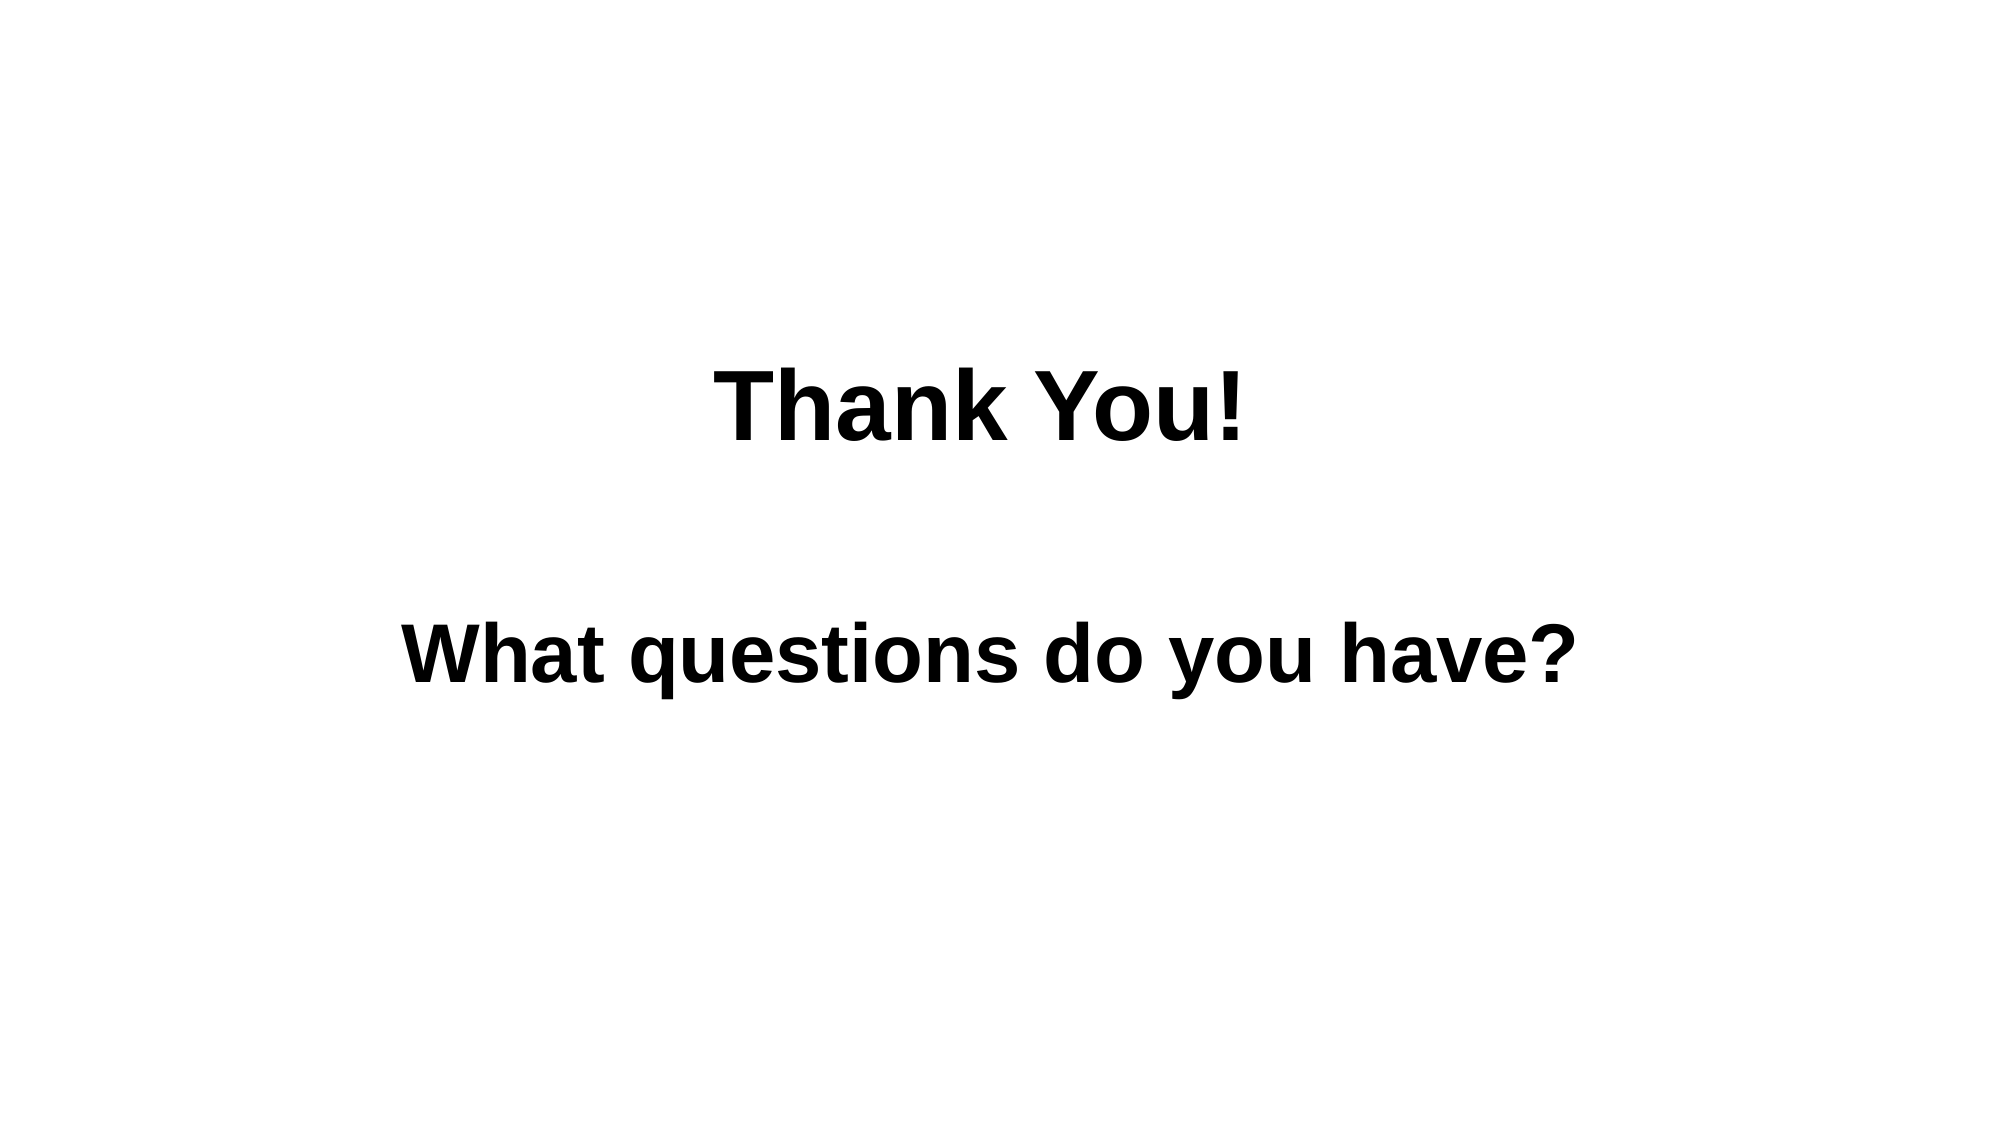

# Thank You!
What questions do you have?